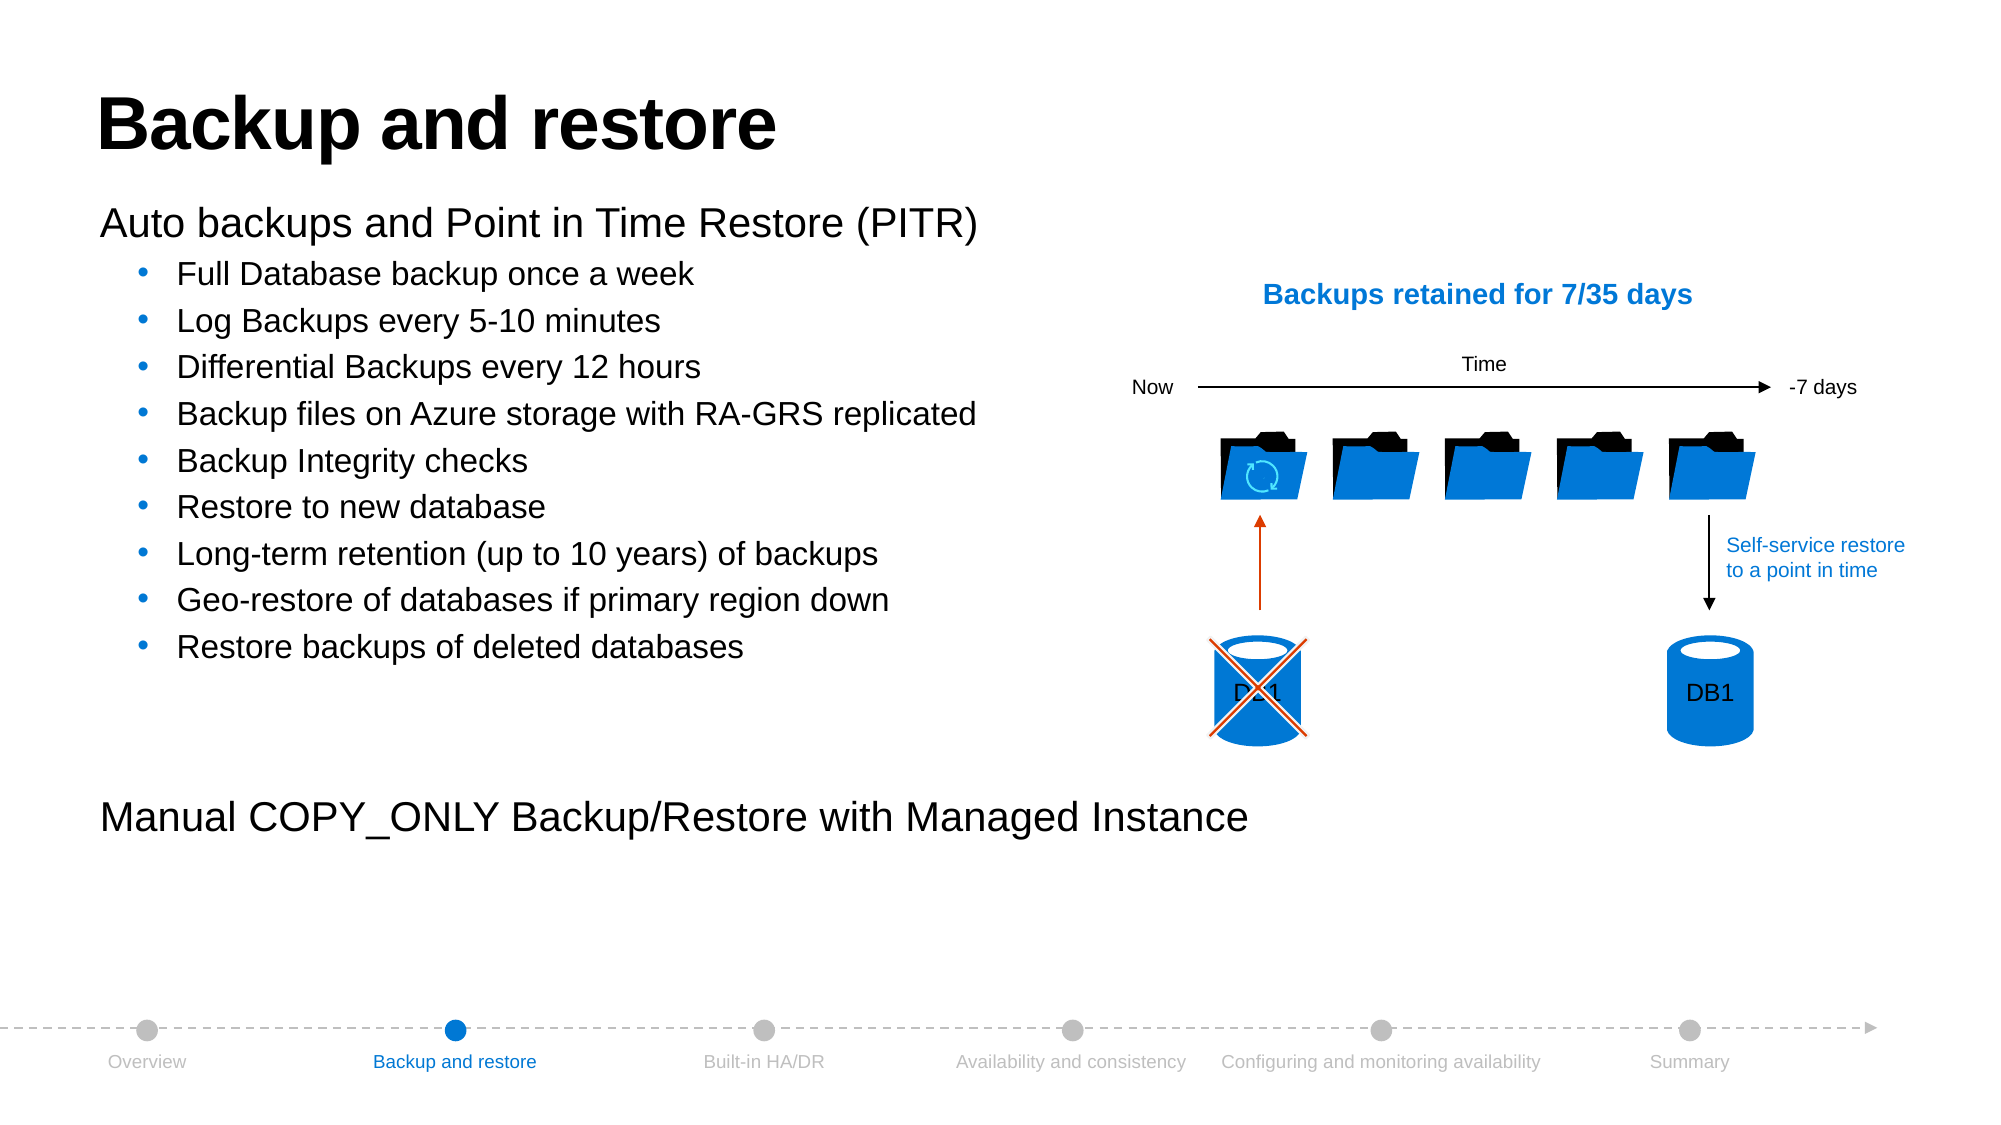

# Backup and restore
Auto backups and Point in Time Restore (PITR)
Full Database backup once a week
Log Backups every 5-10 minutes
Differential Backups every 12 hours
Backup files on Azure storage with RA-GRS replicated
Backup Integrity checks
Restore to new database
Long-term retention (up to 10 years) of backups
Geo-restore of databases if primary region down
Restore backups of deleted databases

Manual COPY_ONLY Backup/Restore with Managed Instance
Backups retained for 7/35 days
Time
Now
-7 days

Self-service restore to a point in time

DB1
DB1

Backup and restore
Built-in HA/DR
Availability and consistency
Configuring and monitoring availability
Summary
Overview